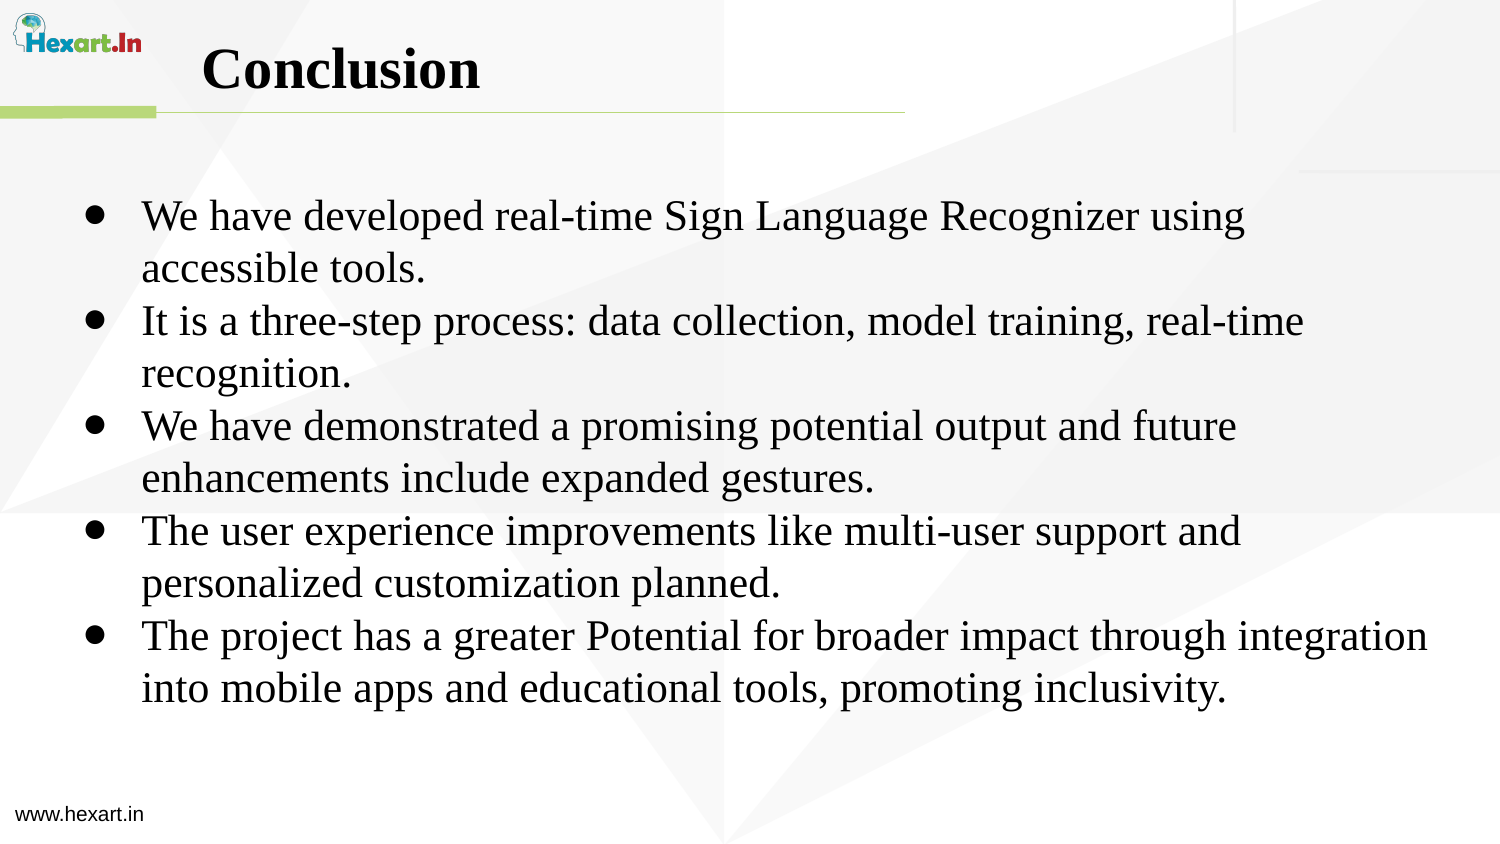

Conclusion
We have developed real-time Sign Language Recognizer using accessible tools.
It is a three-step process: data collection, model training, real-time recognition.
We have demonstrated a promising potential output and future enhancements include expanded gestures.
The user experience improvements like multi-user support and personalized customization planned.
The project has a greater Potential for broader impact through integration into mobile apps and educational tools, promoting inclusivity.